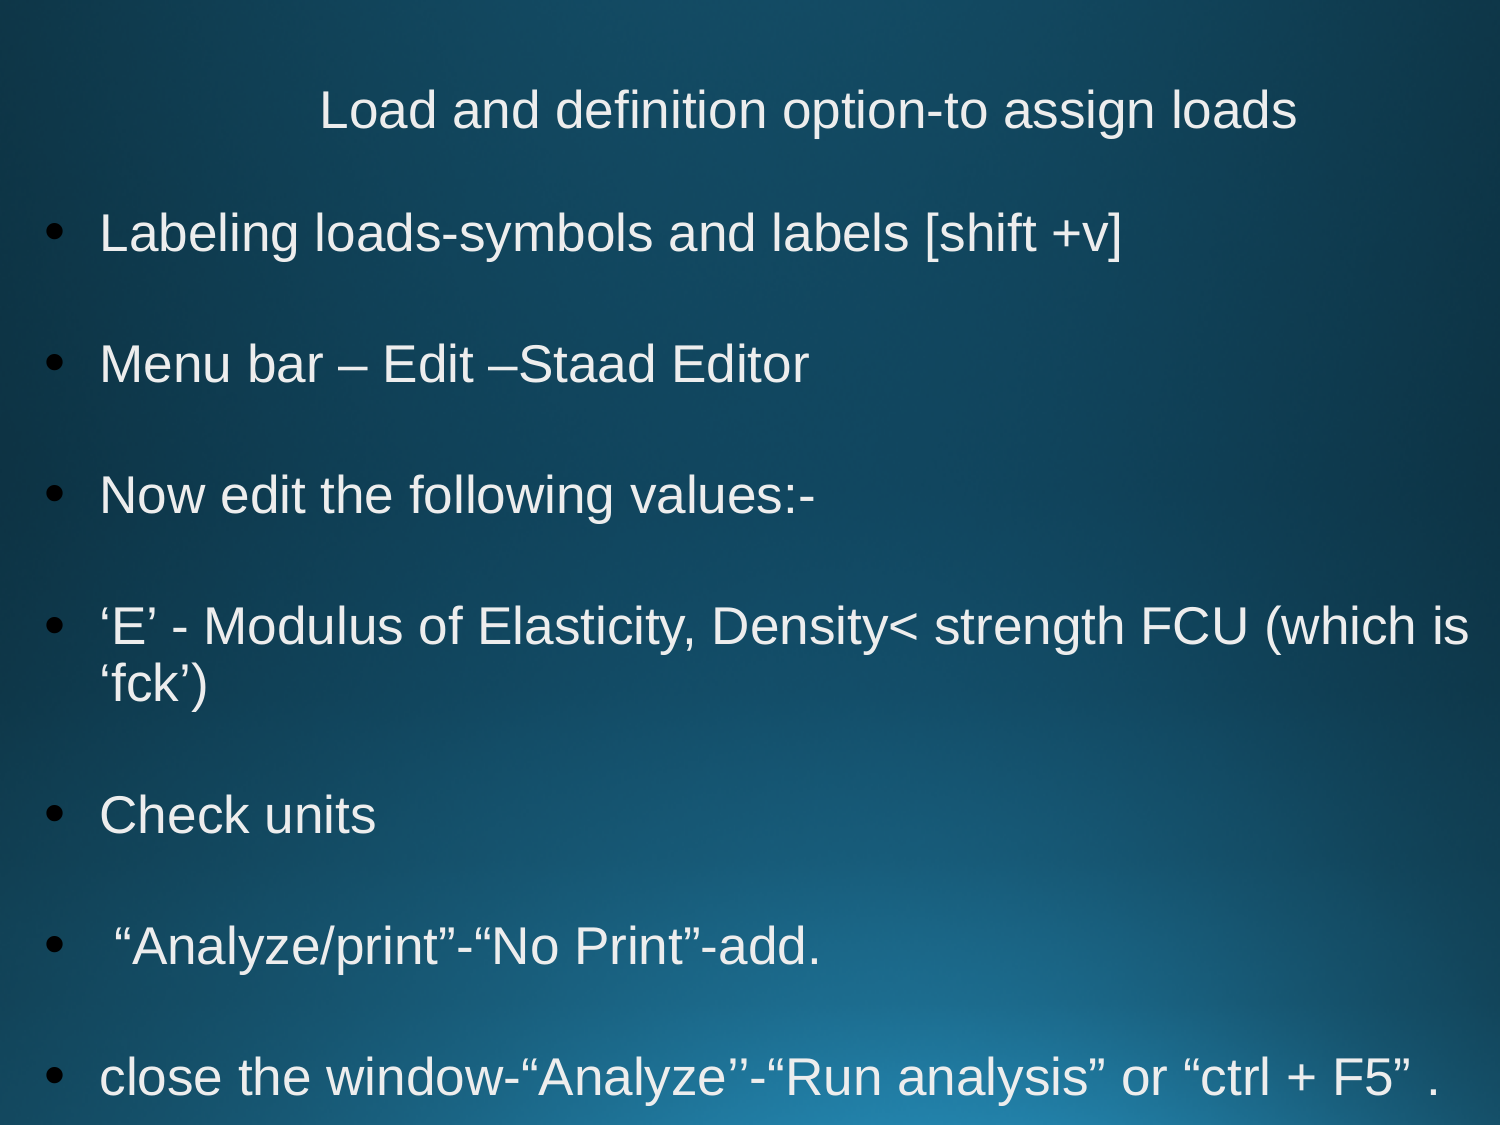

Load and definition option-to assign loads

Labeling loads-symbols and labels [shift +v]

Menu bar – Edit –Staad Editor

Now edit the following values:-

‘E’ - Modulus of Elasticity, Density< strength FCU (which is ‘fck’)

Check units

 “Analyze/print”-“No Print”-add.

close the window-“Analyze’’-“Run analysis” or “ctrl + F5” .